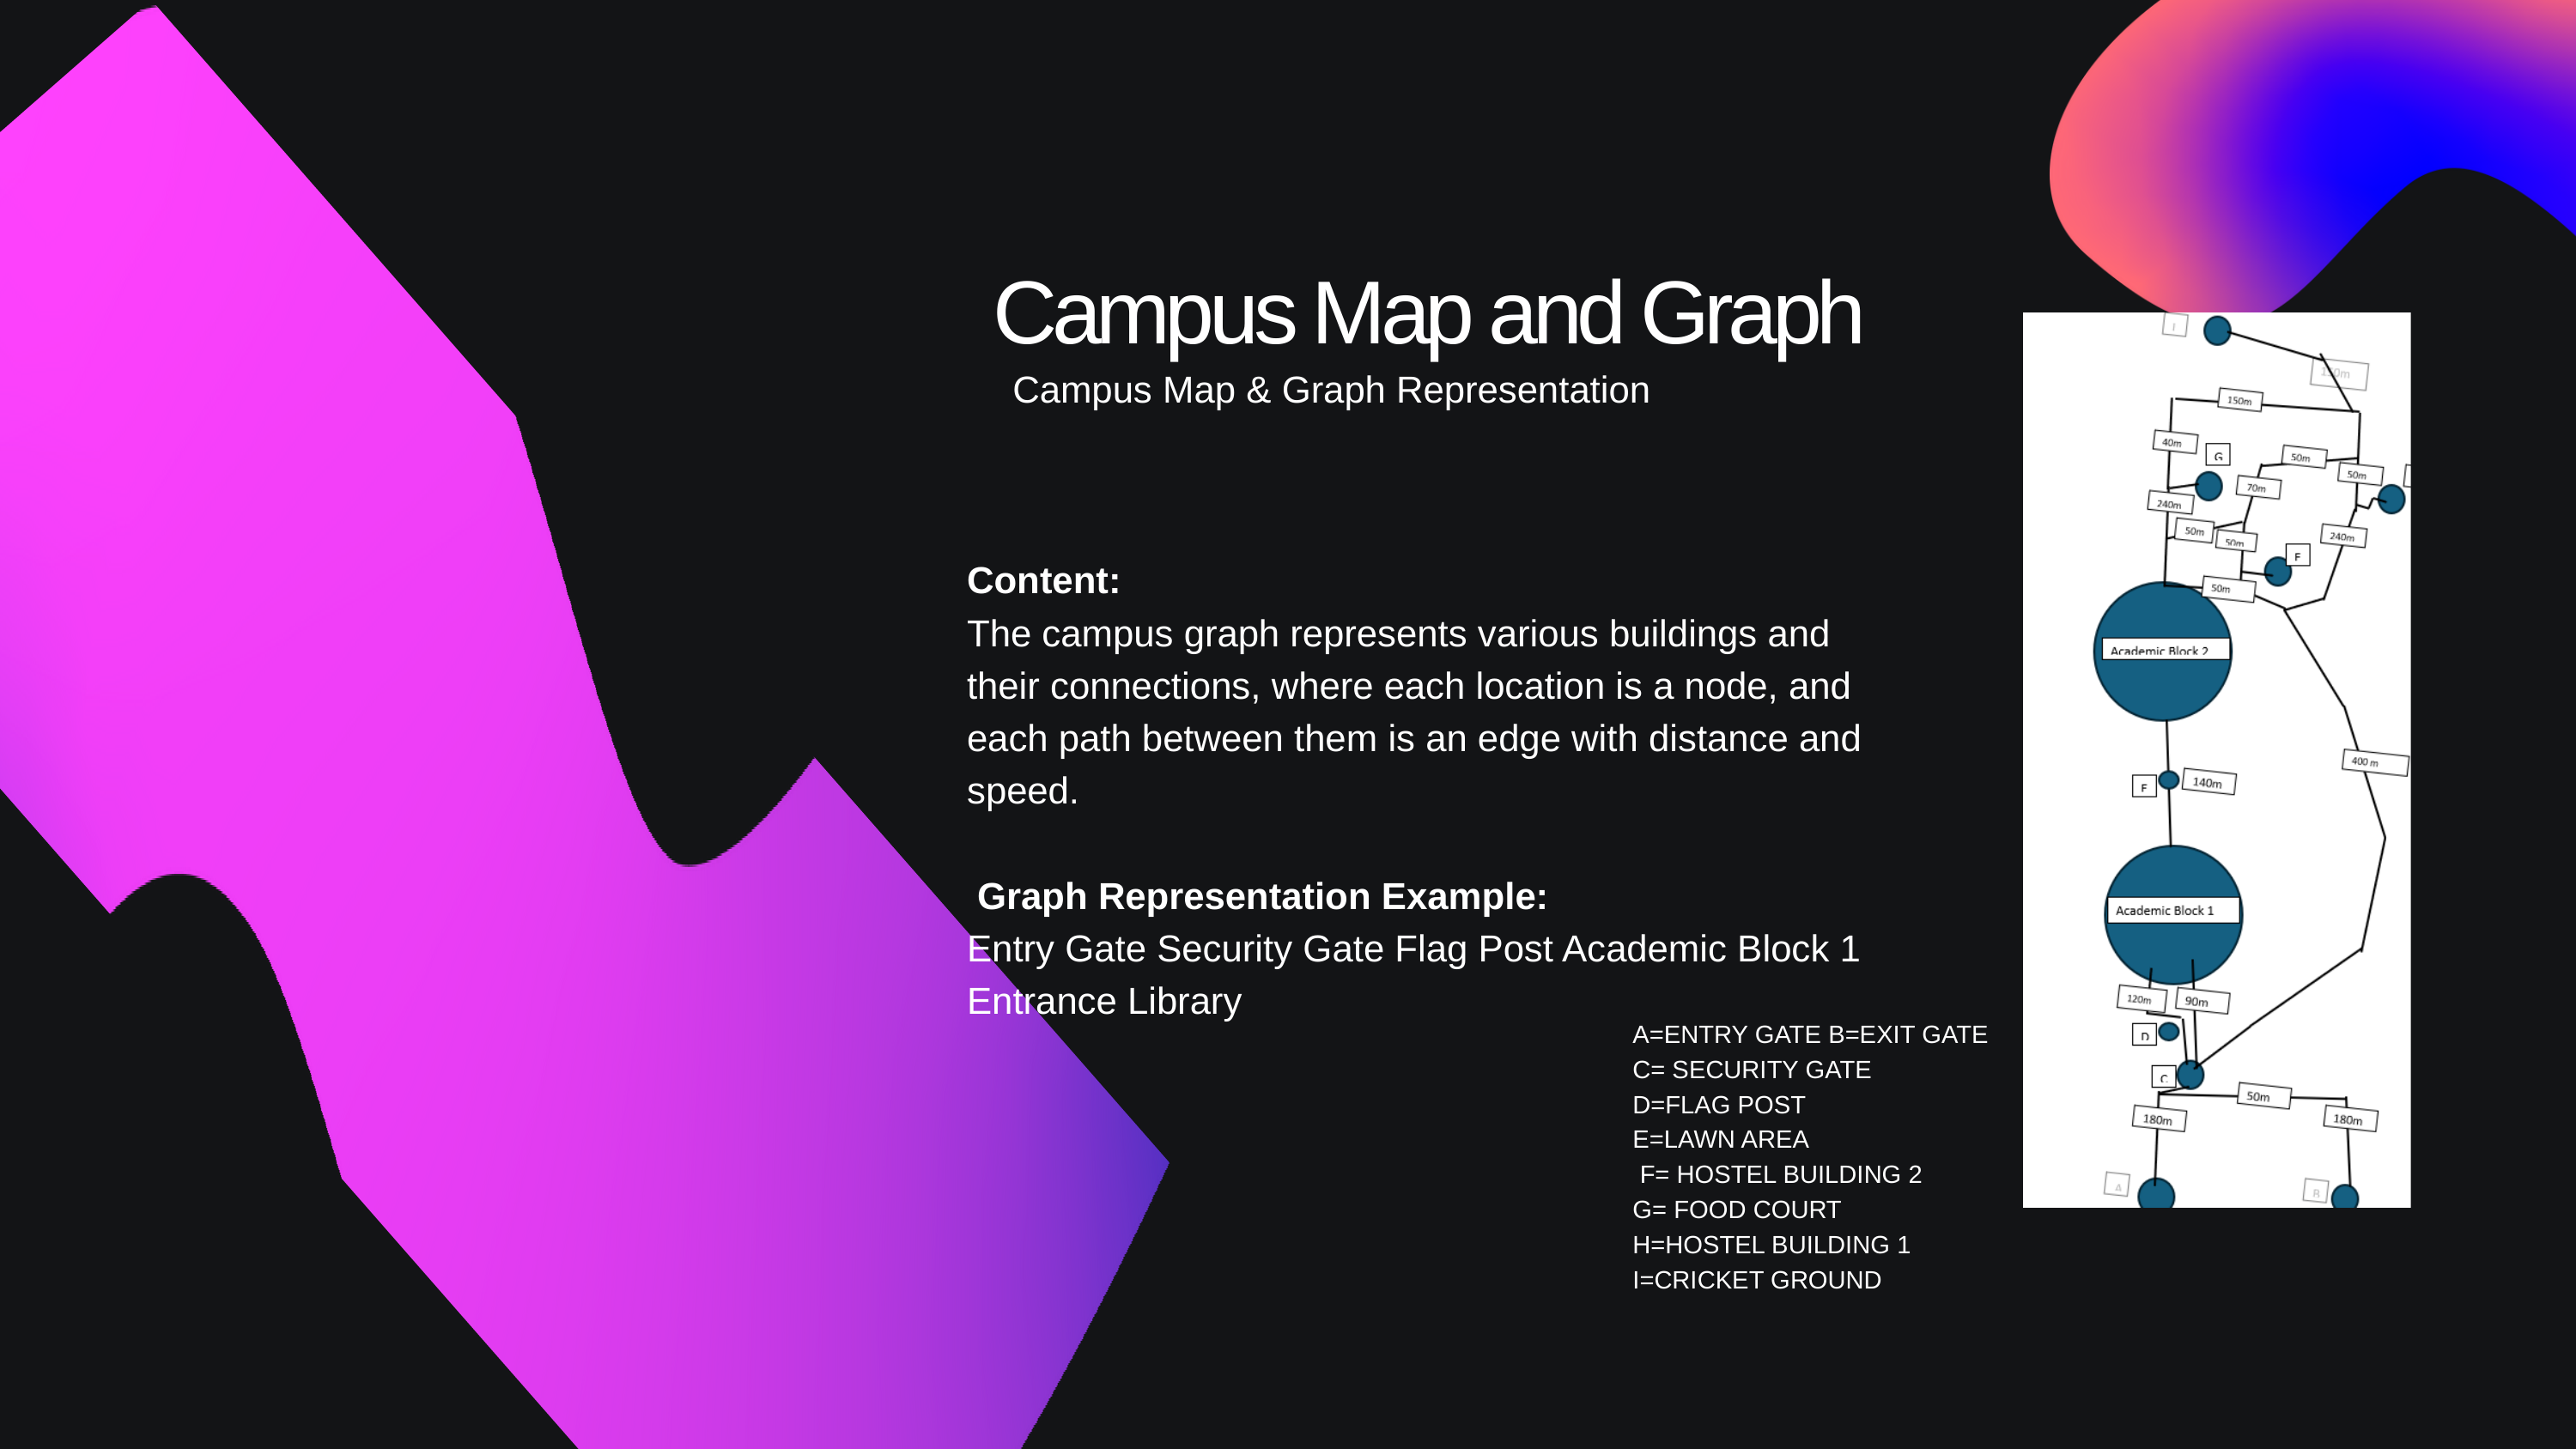

Campus Map and Graph

Campus Map & Graph Representation
Content:
The campus graph represents various buildings and their connections, where each location is a node, and each path between them is an edge with distance and speed.

 Graph Representation Example:
Entry Gate Security Gate Flag Post Academic Block 1 Entrance Library

A=ENTRY GATE B=EXIT GATE
C= SECURITY GATE
D=FLAG POST
E=LAWN AREA
 F= HOSTEL BUILDING 2
G= FOOD COURT
H=HOSTEL BUILDING 1
I=CRICKET GROUND